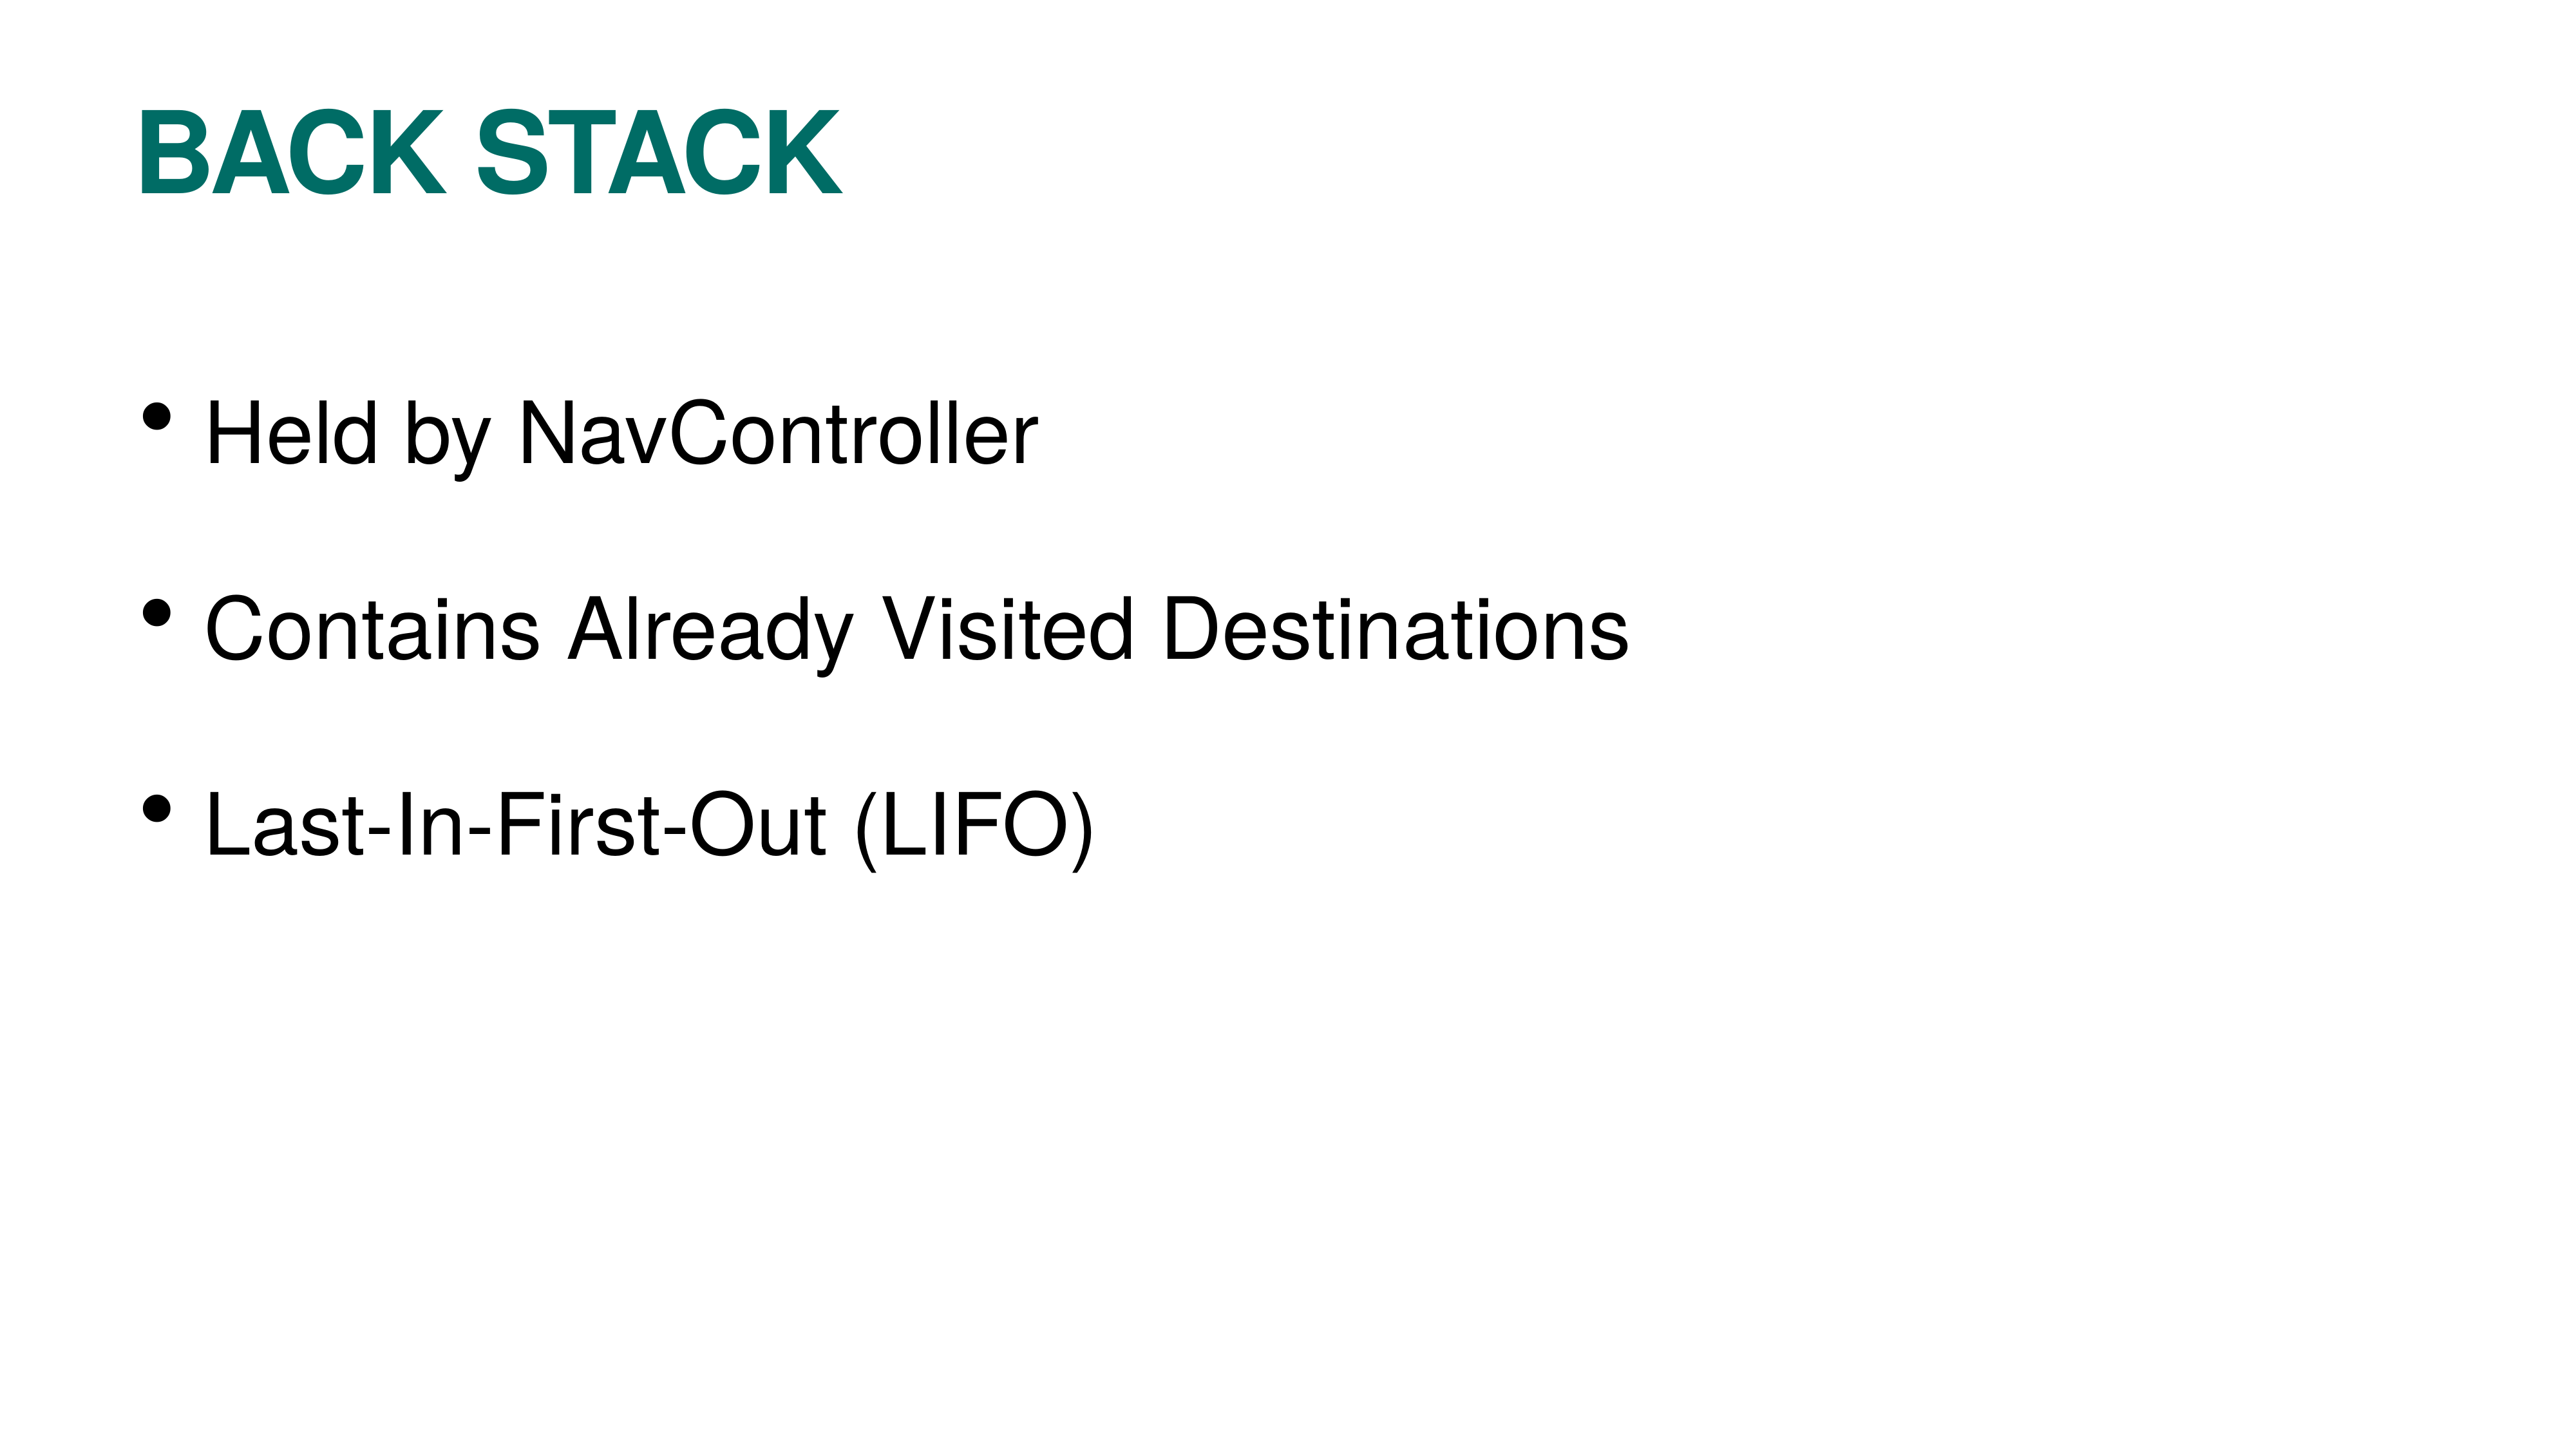

# BACK STACK
Held by NavController
Contains Already Visited Destinations
Last-In-First-Out (LIFO)